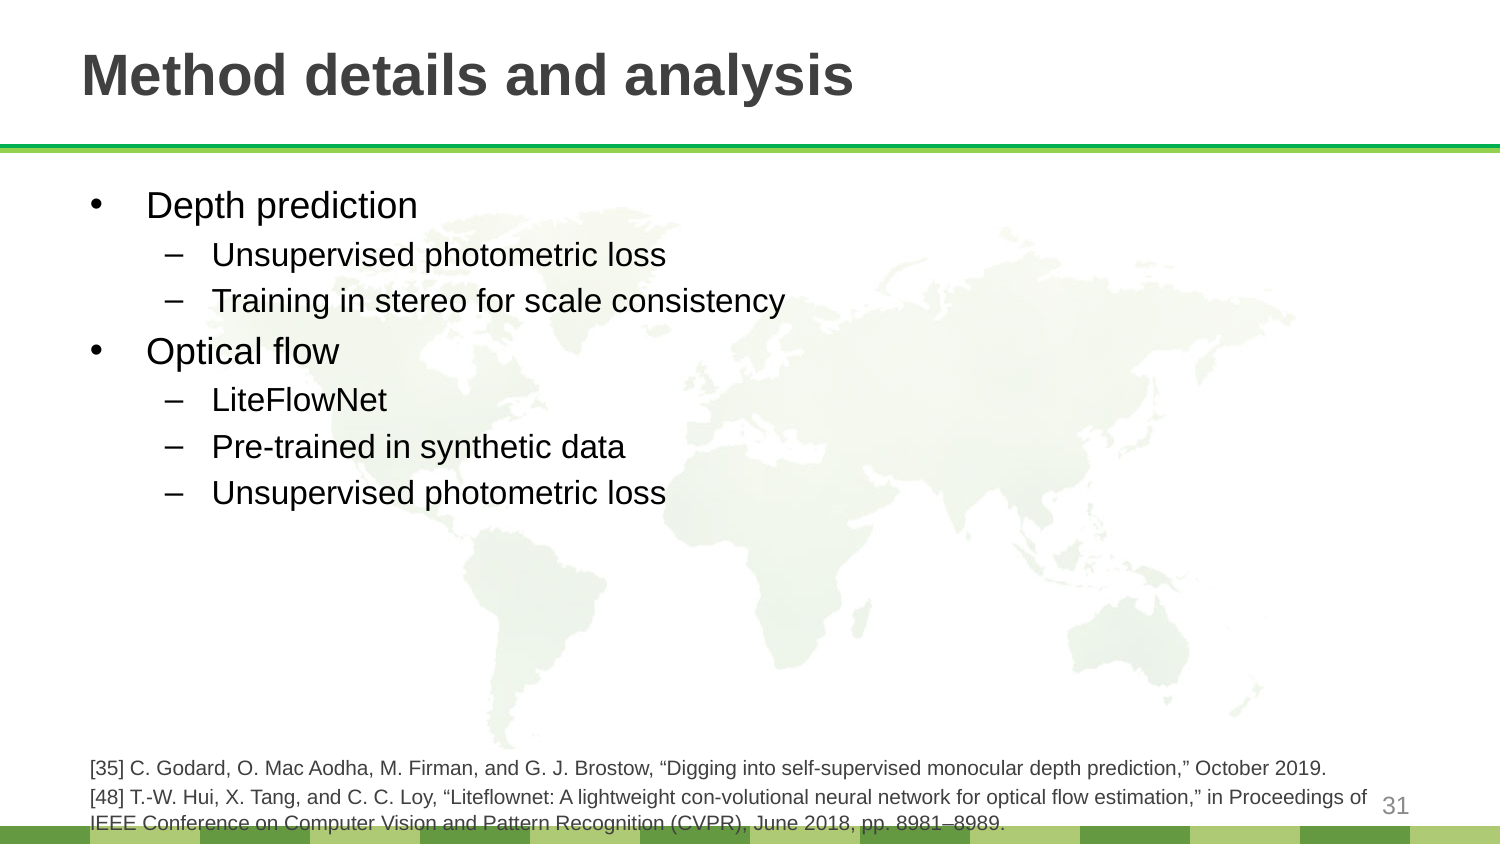

# Method details and analysis
Depth prediction
Unsupervised photometric loss
Training in stereo for scale consistency
Optical flow
LiteFlowNet
Pre-trained in synthetic data
Unsupervised photometric loss

[35] C. Godard, O. Mac Aodha, M. Firman, and G. J. Brostow, “Digging into self-supervised monocular depth prediction,” October 2019.
[48] T.-W. Hui, X. Tang, and C. C. Loy, “Liteflownet: A lightweight con-volutional neural network for optical flow estimation,” in Proceedings of IEEE Conference on Computer Vision and Pattern Recognition (CVPR), June 2018, pp. 8981–8989.
31